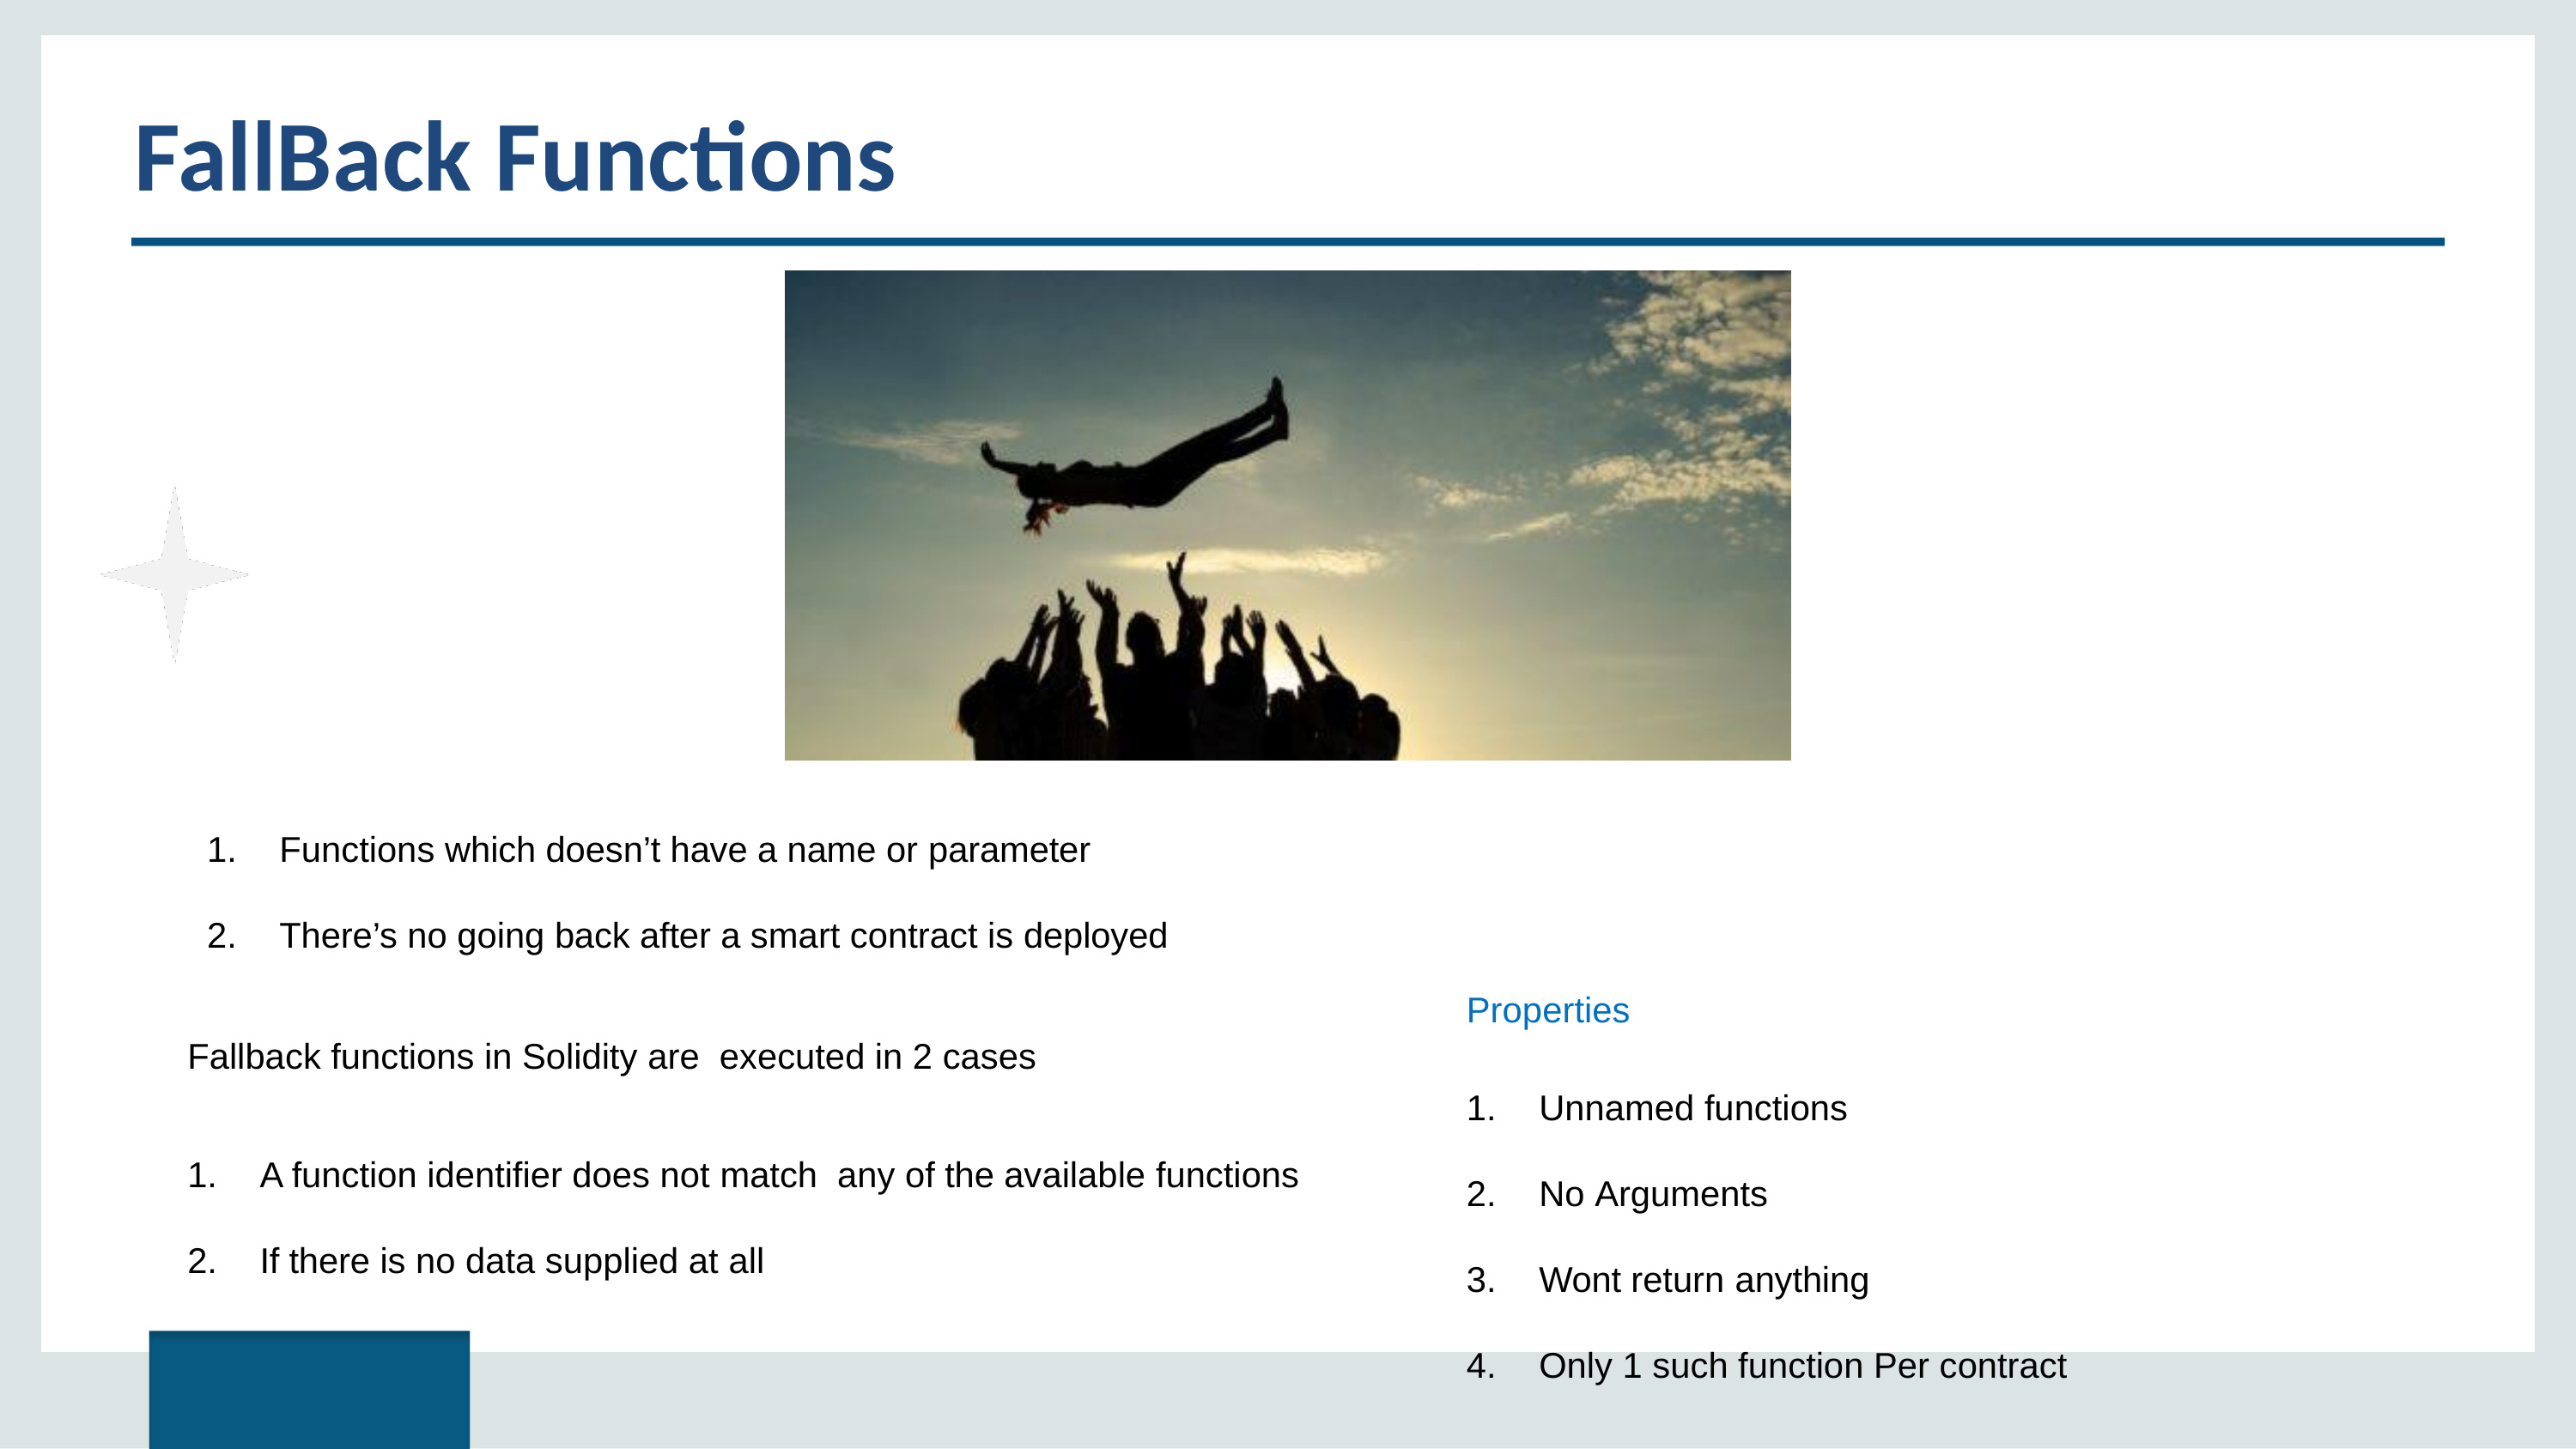

# FallBack Functions

Functions which doesn’t have a name or parameter
There’s no going back after a smart contract is deployed
Properties
Fallback functions in Solidity are  executed in 2 cases
Unnamed functions
No Arguments
Wont return anything
Only 1 such function Per contract
A function identifier does not match  any of the available functions
If there is no data supplied at all